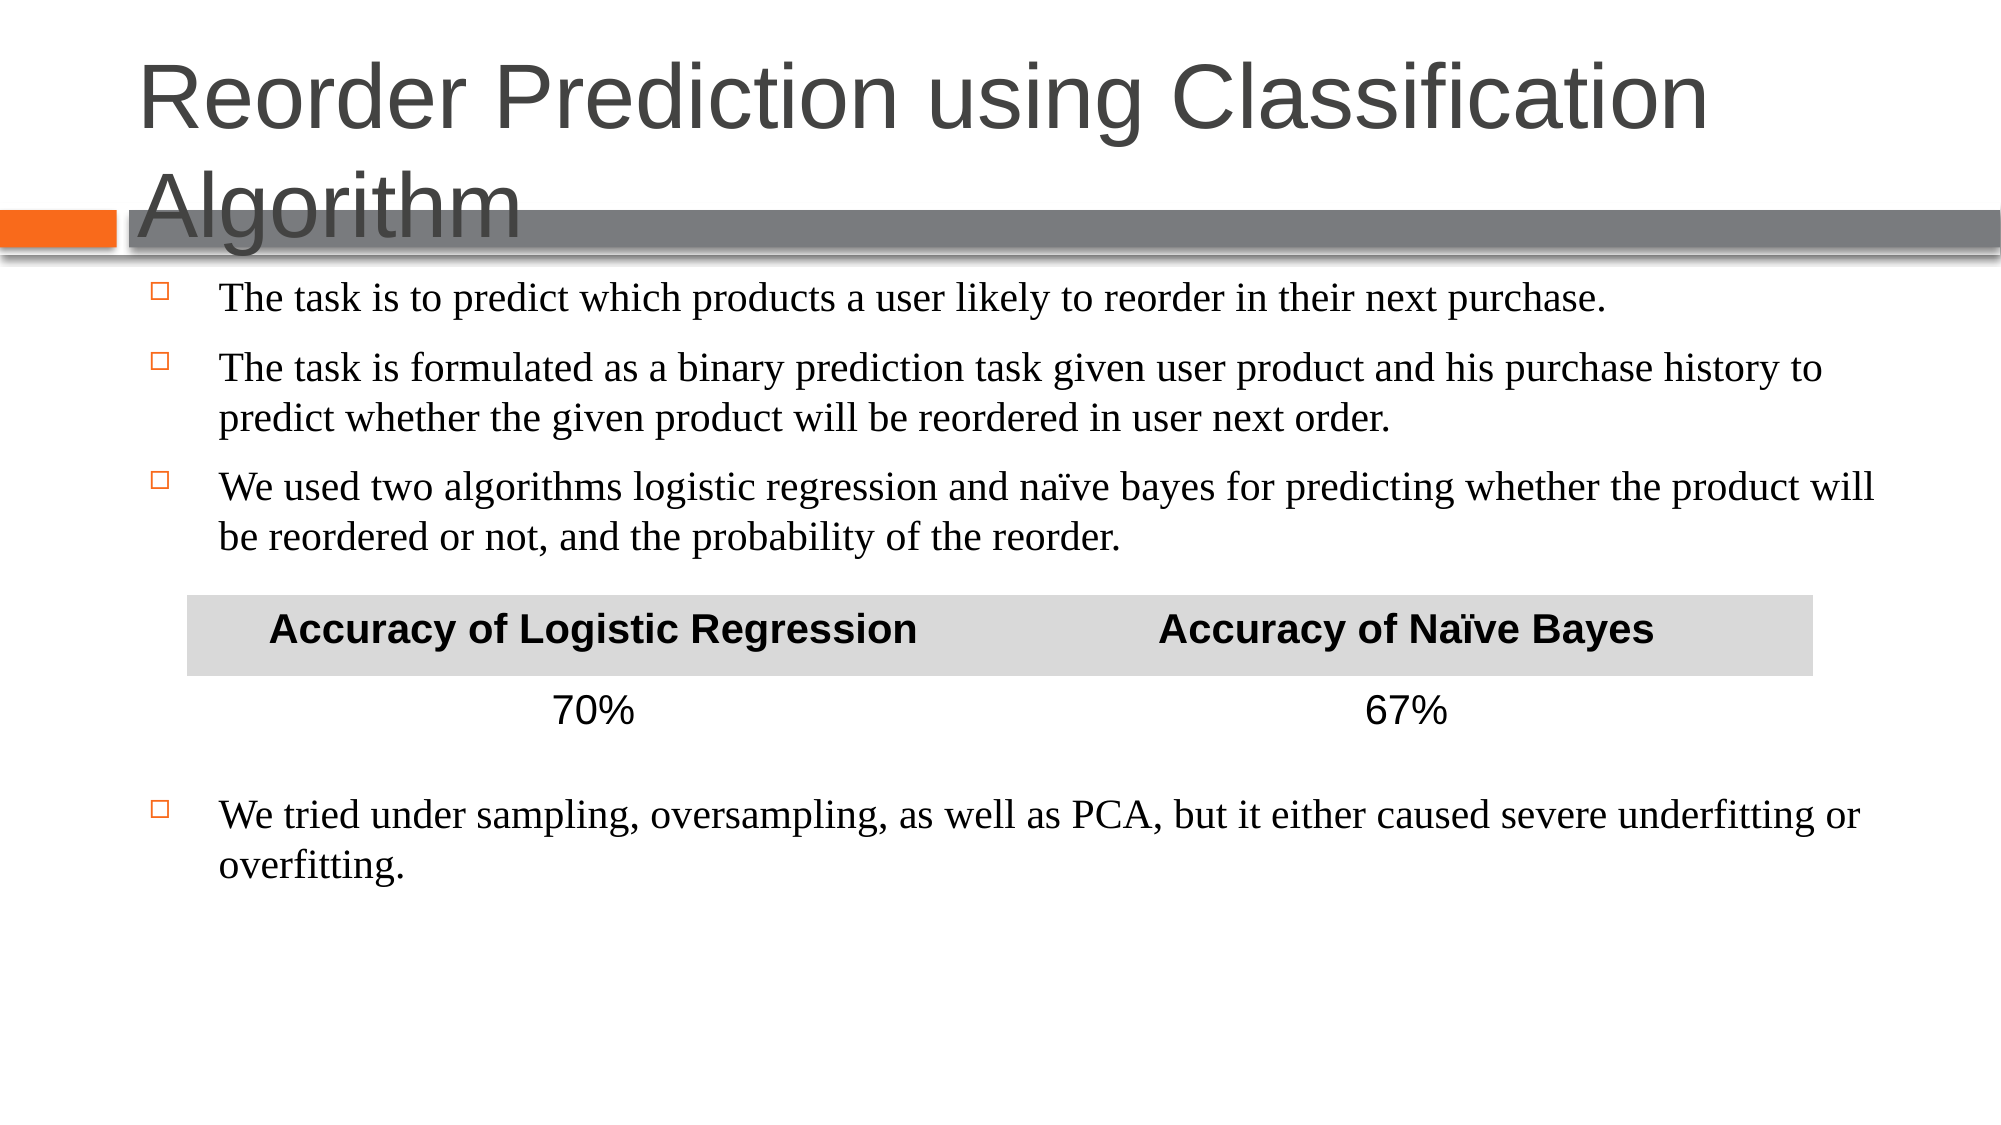

# Reorder Prediction using Classification Algorithm
The task is to predict which products a user likely to reorder in their next purchase.
The task is formulated as a binary prediction task given user product and his purchase history to predict whether the given product will be reordered in user next order.
We used two algorithms logistic regression and naïve bayes for predicting whether the product will be reordered or not, and the probability of the reorder.

We tried under sampling, oversampling, as well as PCA, but it either caused severe underfitting or overfitting.

| Accuracy of Logistic Regression | Accuracy of Naïve Bayes |
| --- | --- |
| 70% | 67% |